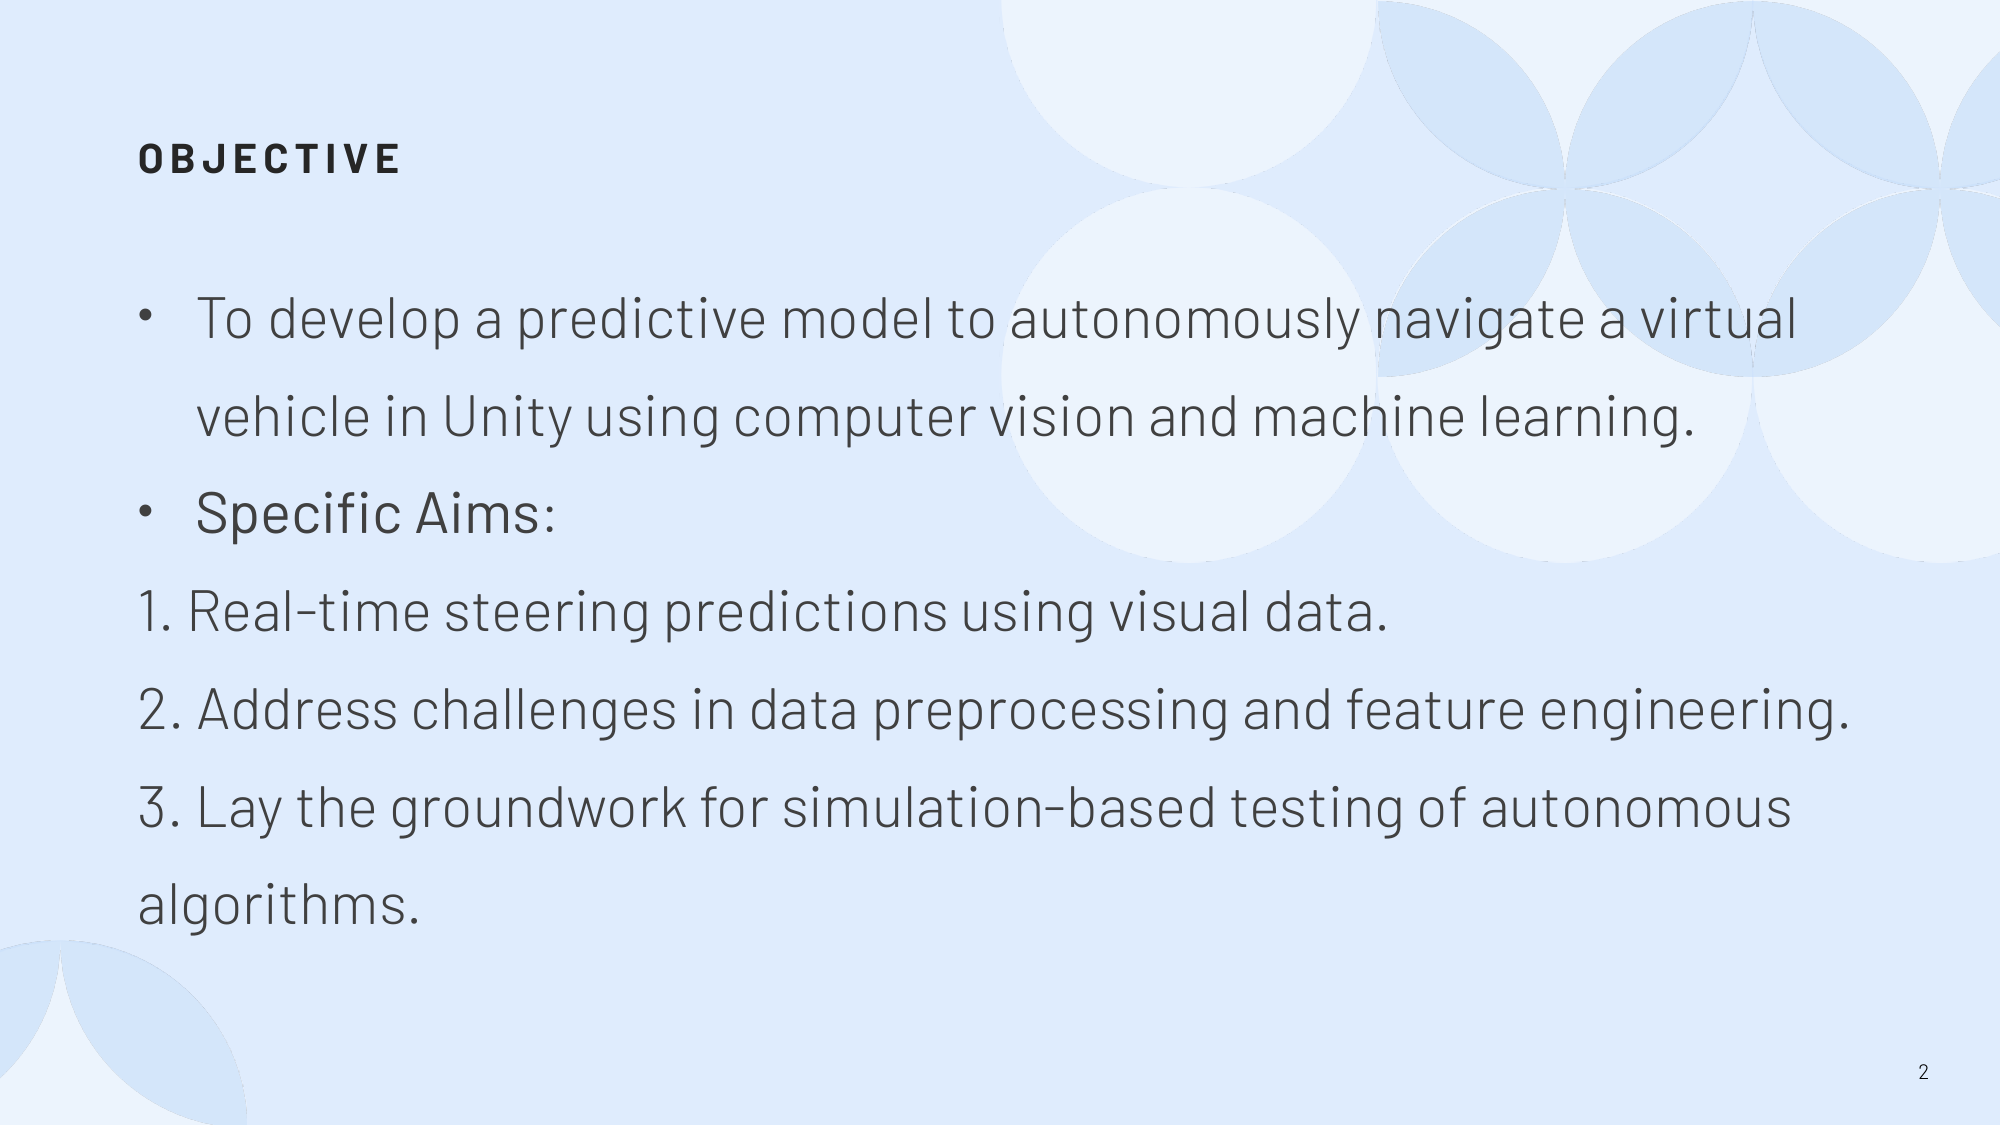

# Objective
To develop a predictive model to autonomously navigate a virtual vehicle in Unity using computer vision and machine learning.
Specific Aims:
1. Real-time steering predictions using visual data.
2. Address challenges in data preprocessing and feature engineering.
3. Lay the groundwork for simulation-based testing of autonomous algorithms.

2